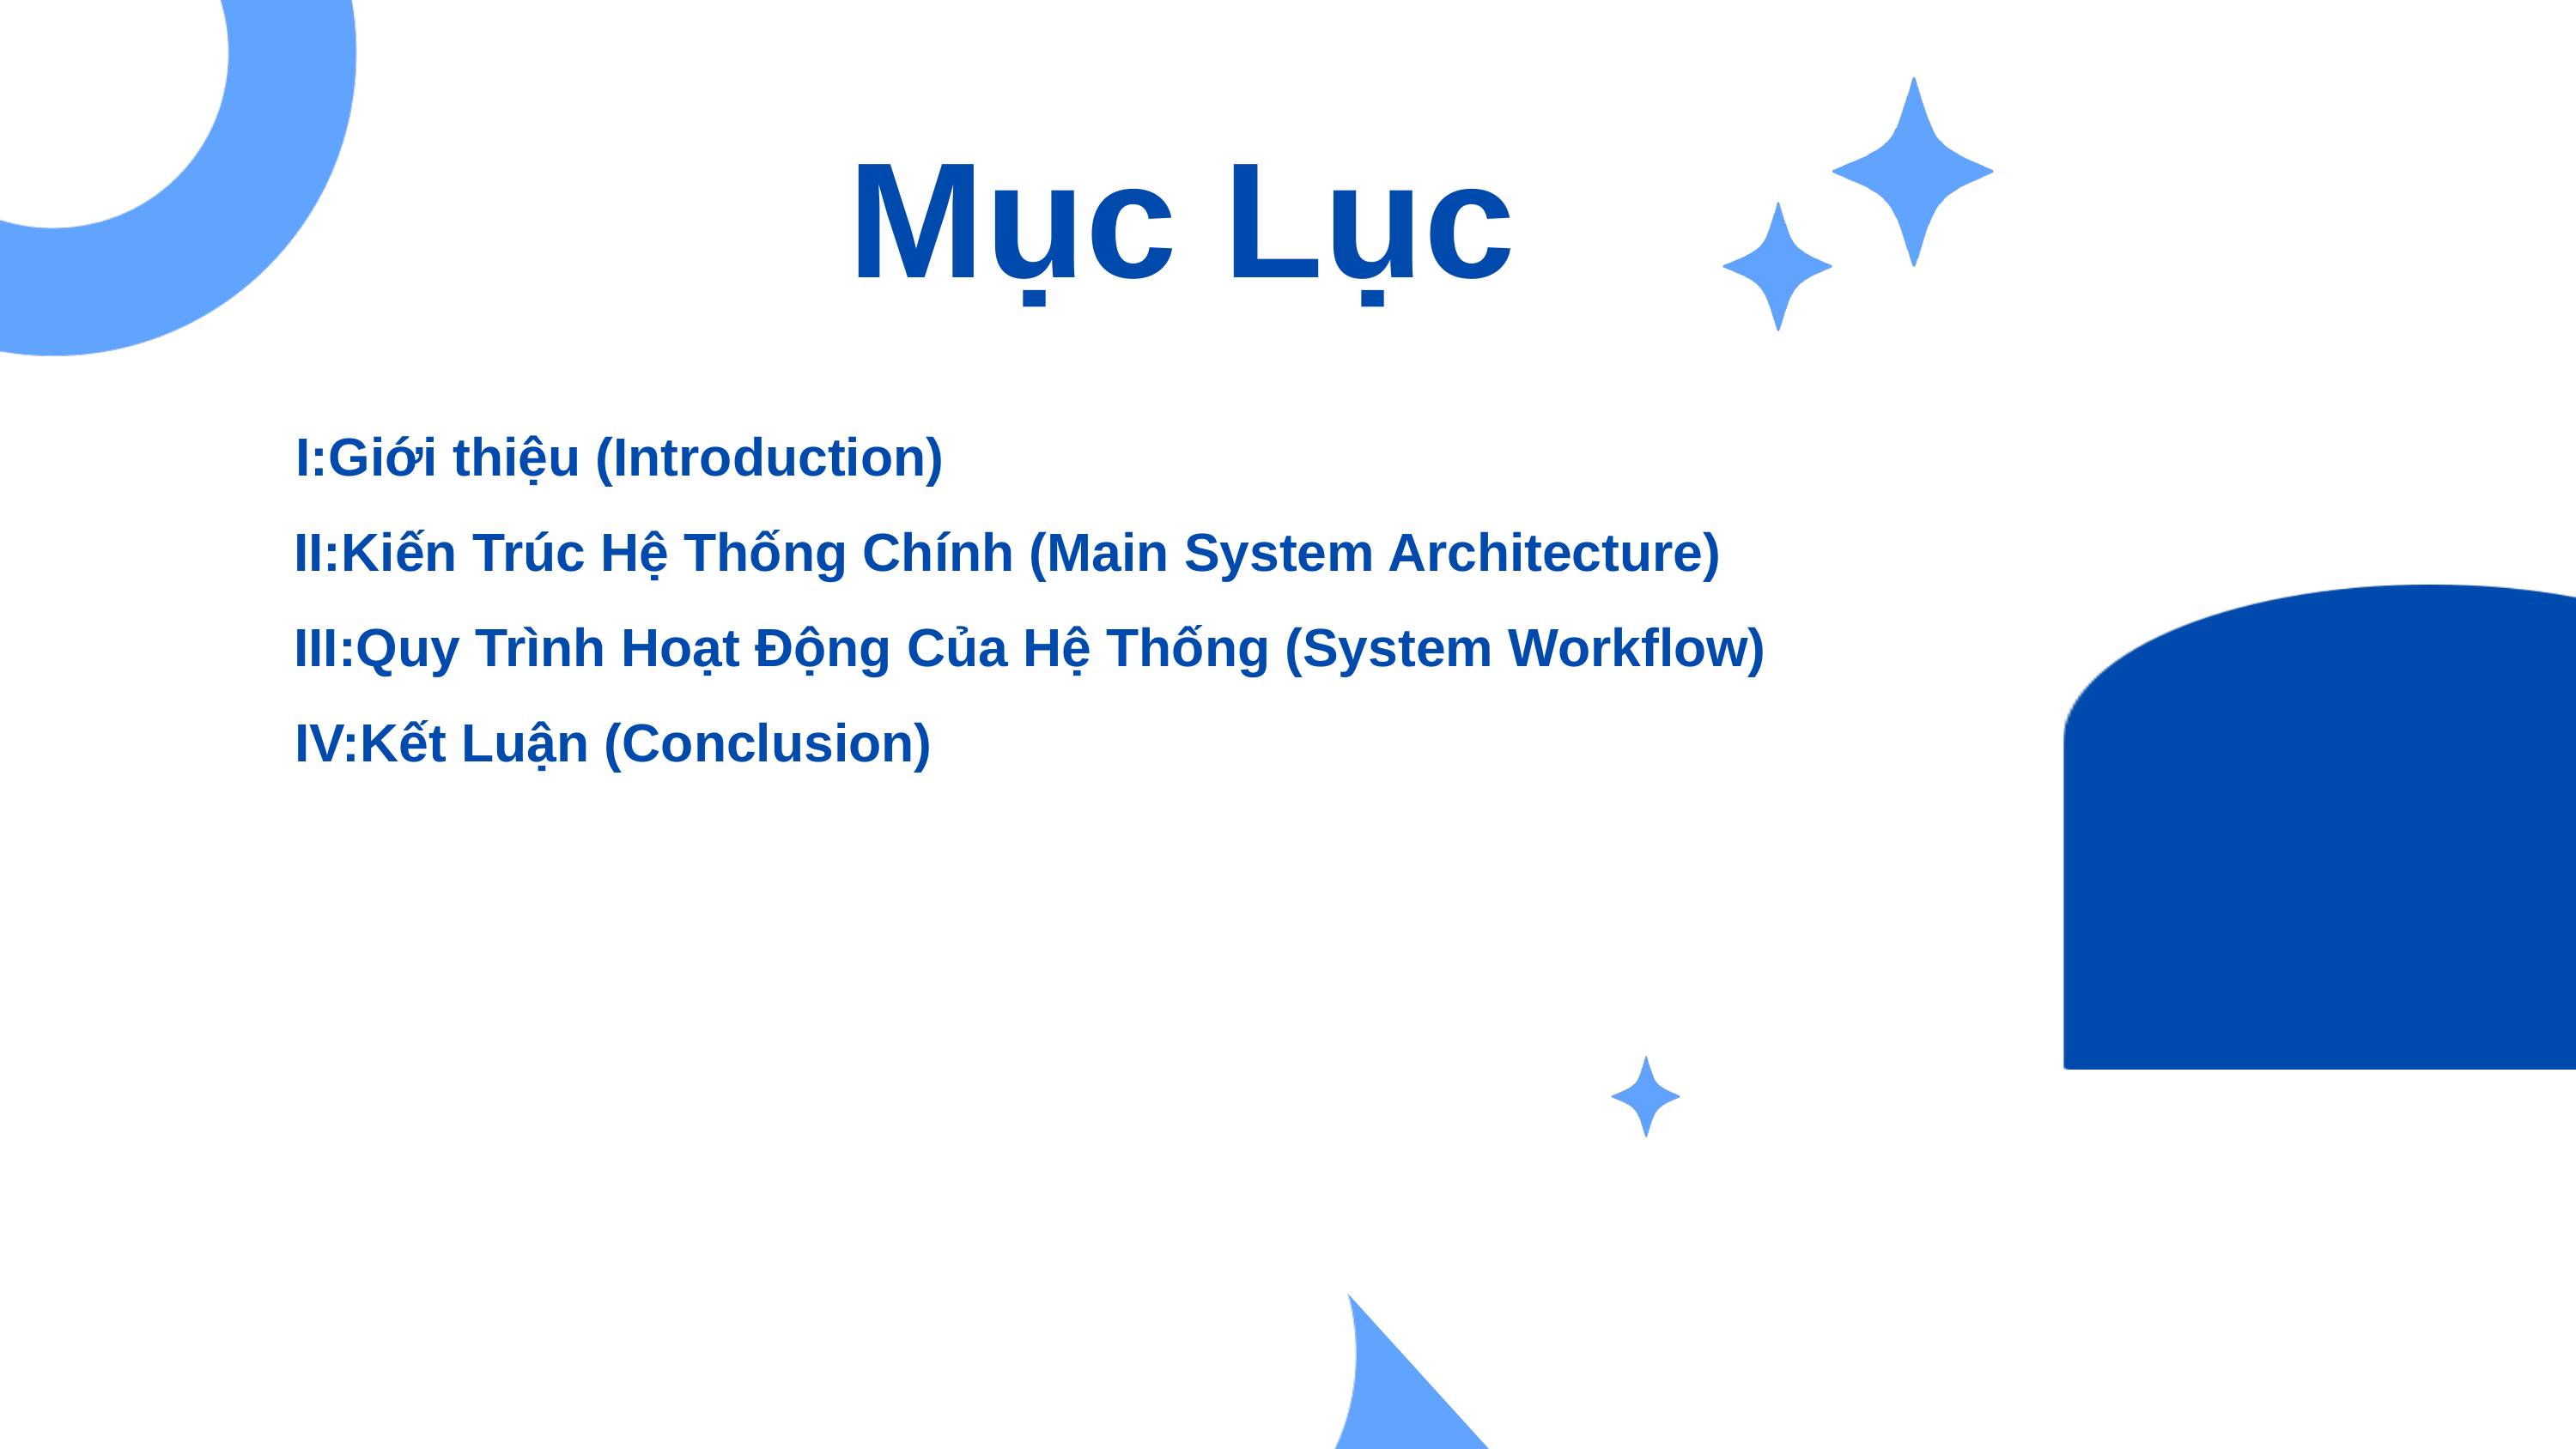

Mục Lục

I:Giới thiệu (Introduction)

II:Kiến Trúc Hệ Thống Chính (Main System Architecture)
III:Quy Trình Hoạt Động Của Hệ Thống (System Workflow)
IV:Kết Luận (Conclusion)